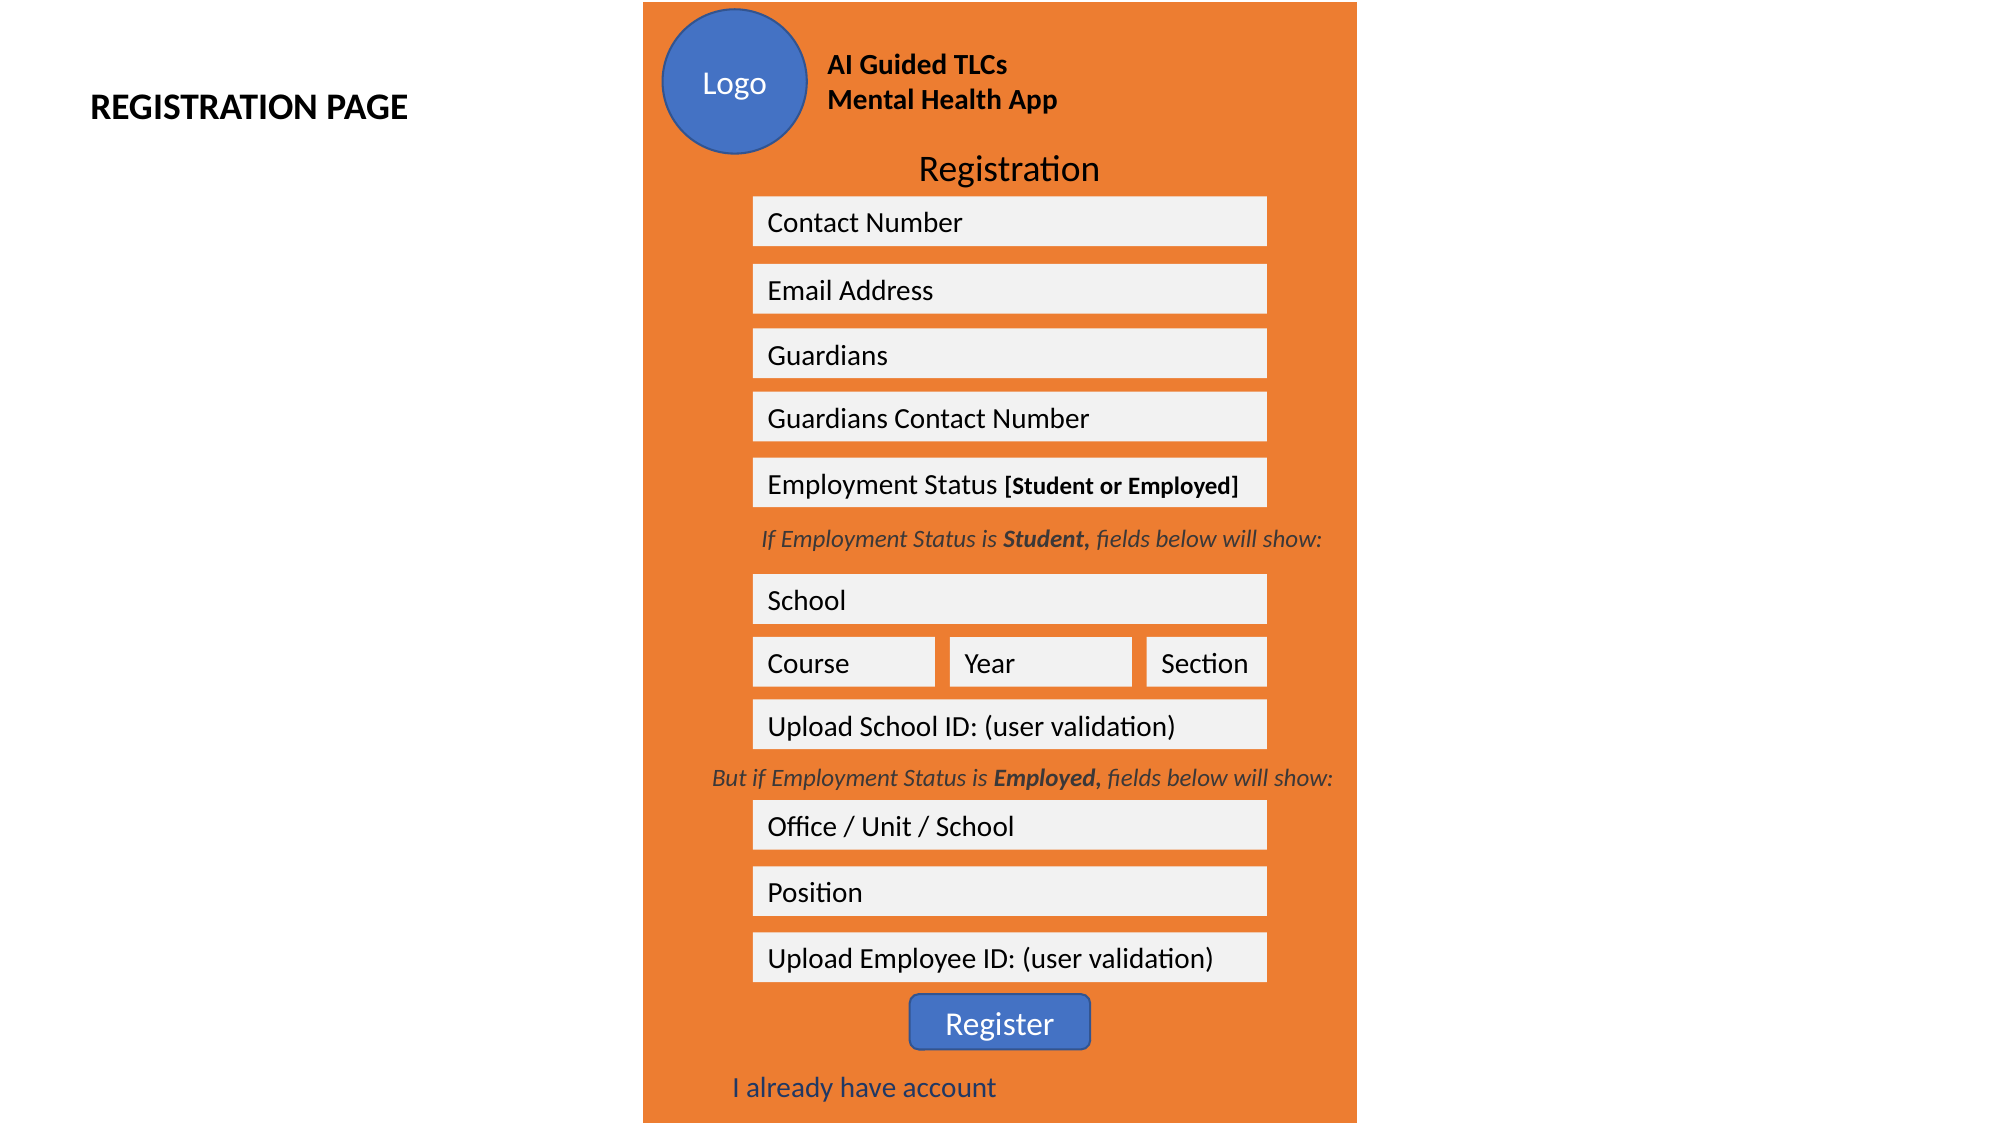

Logo
AI Guided TLCs Mental Health App
REGISTRATION PAGE
Registration
Contact Number
Email Address
Guardians
Guardians Contact Number
Employment Status [Student or Employed]
If Employment Status is Student, fields below will show:
School
Course
Section
Year
Upload School ID: (user validation)
But if Employment Status is Employed, fields below will show:
Office / Unit / School
Position
Upload Employee ID: (user validation)
Register
I already have account